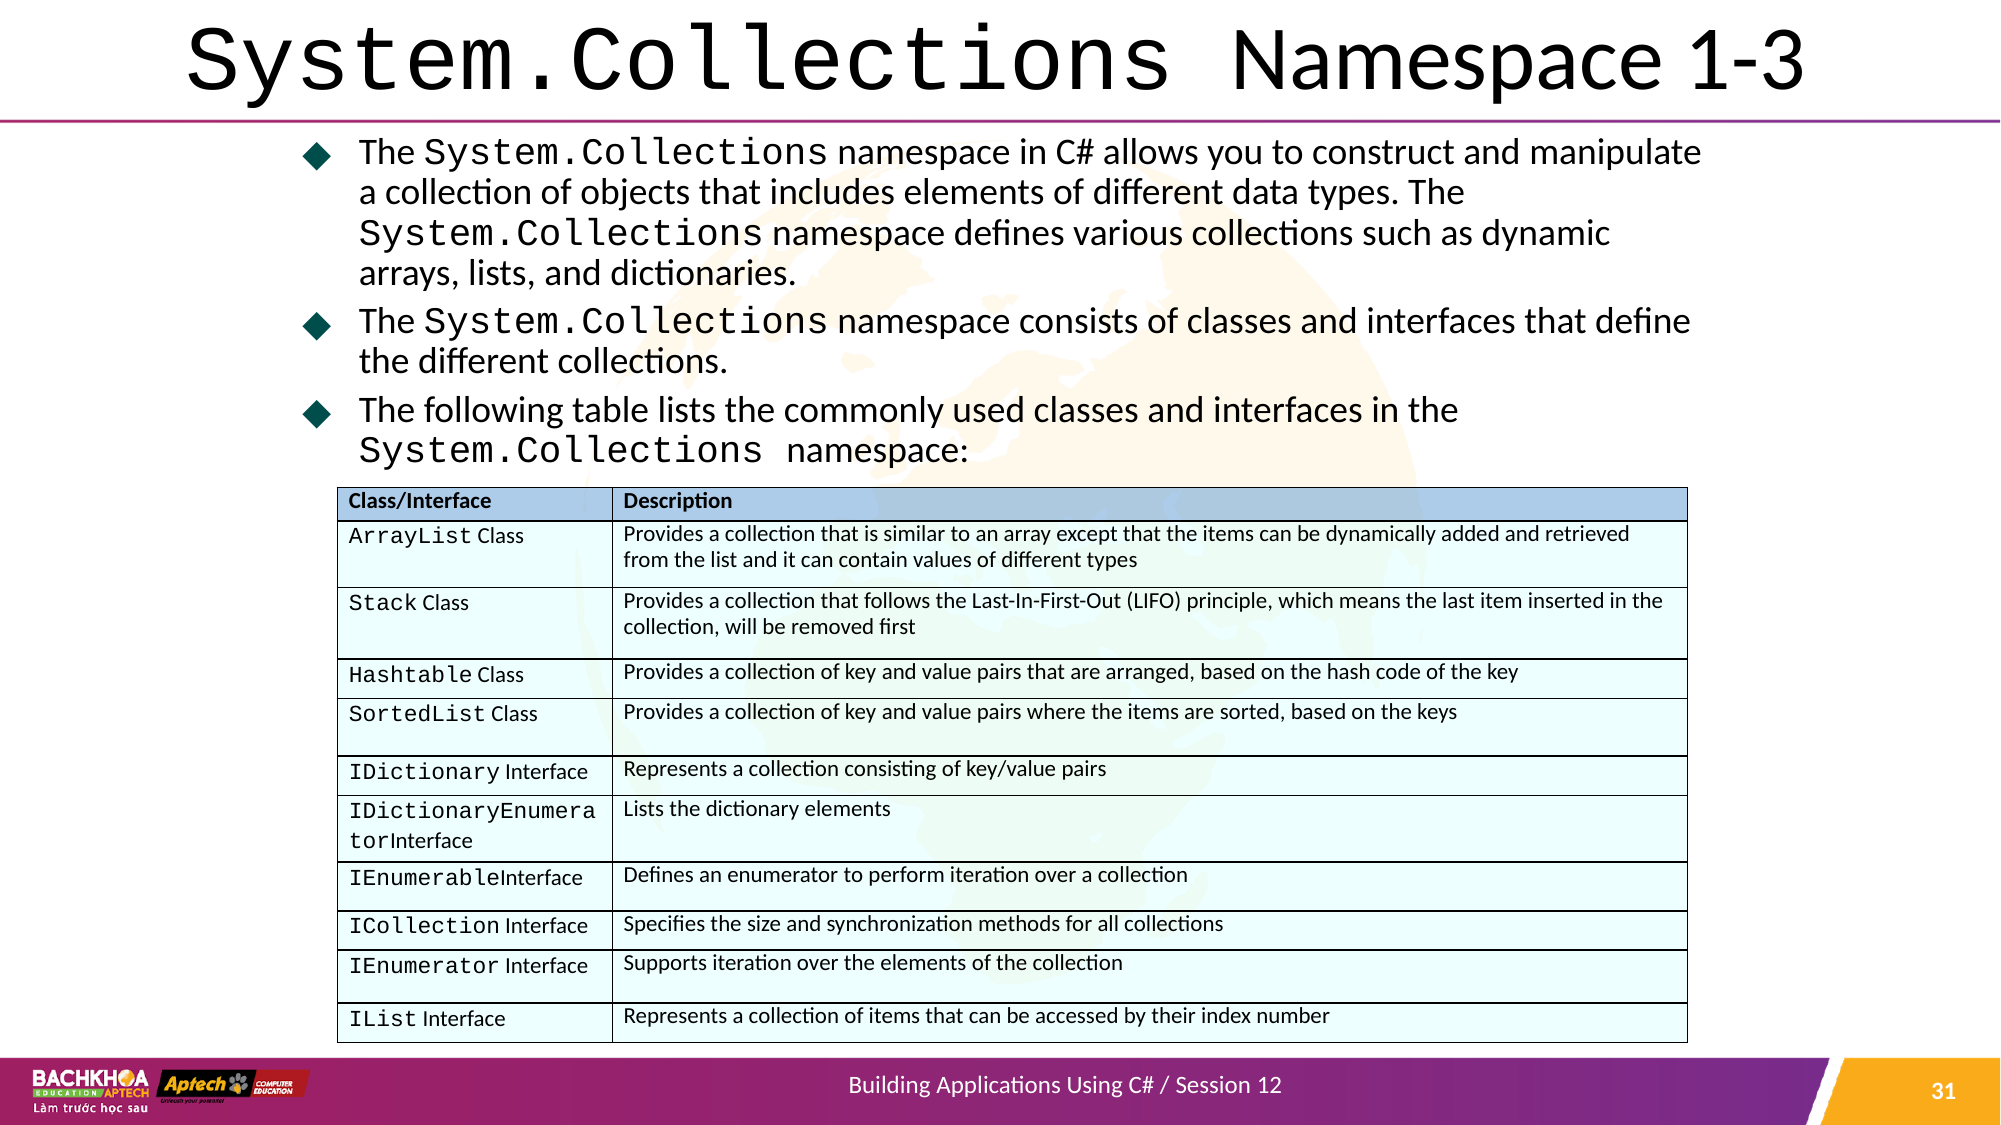

# System.Collections Namespace 1-3
The System.Collections namespace in C# allows you to construct and manipulate a collection of objects that includes elements of different data types. The System.Collections namespace defines various collections such as dynamic arrays, lists, and dictionaries.
The System.Collections namespace consists of classes and interfaces that define the different collections.
The following table lists the commonly used classes and interfaces in the System.Collections namespace:

| Class/Interface | Description |
| --- | --- |
| ArrayList Class | Provides a collection that is similar to an array except that the items can be dynamically added and retrieved from the list and it can contain values of different types |
| Stack Class | Provides a collection that follows the Last-In-First-Out (LIFO) principle, which means the last item inserted in the collection, will be removed first |
| Hashtable Class | Provides a collection of key and value pairs that are arranged, based on the hash code of the key |
| SortedList Class | Provides a collection of key and value pairs where the items are sorted, based on the keys |
| IDictionary Interface | Represents a collection consisting of key/value pairs |
| IDictionaryEnumeratorInterface | Lists the dictionary elements |
| IEnumerableInterface | Defines an enumerator to perform iteration over a collection |
| ICollection Interface | Specifies the size and synchronization methods for all collections |
| IEnumerator Interface | Supports iteration over the elements of the collection |
| IList Interface | Represents a collection of items that can be accessed by their index number |
31
Building Applications Using C# / Session 12